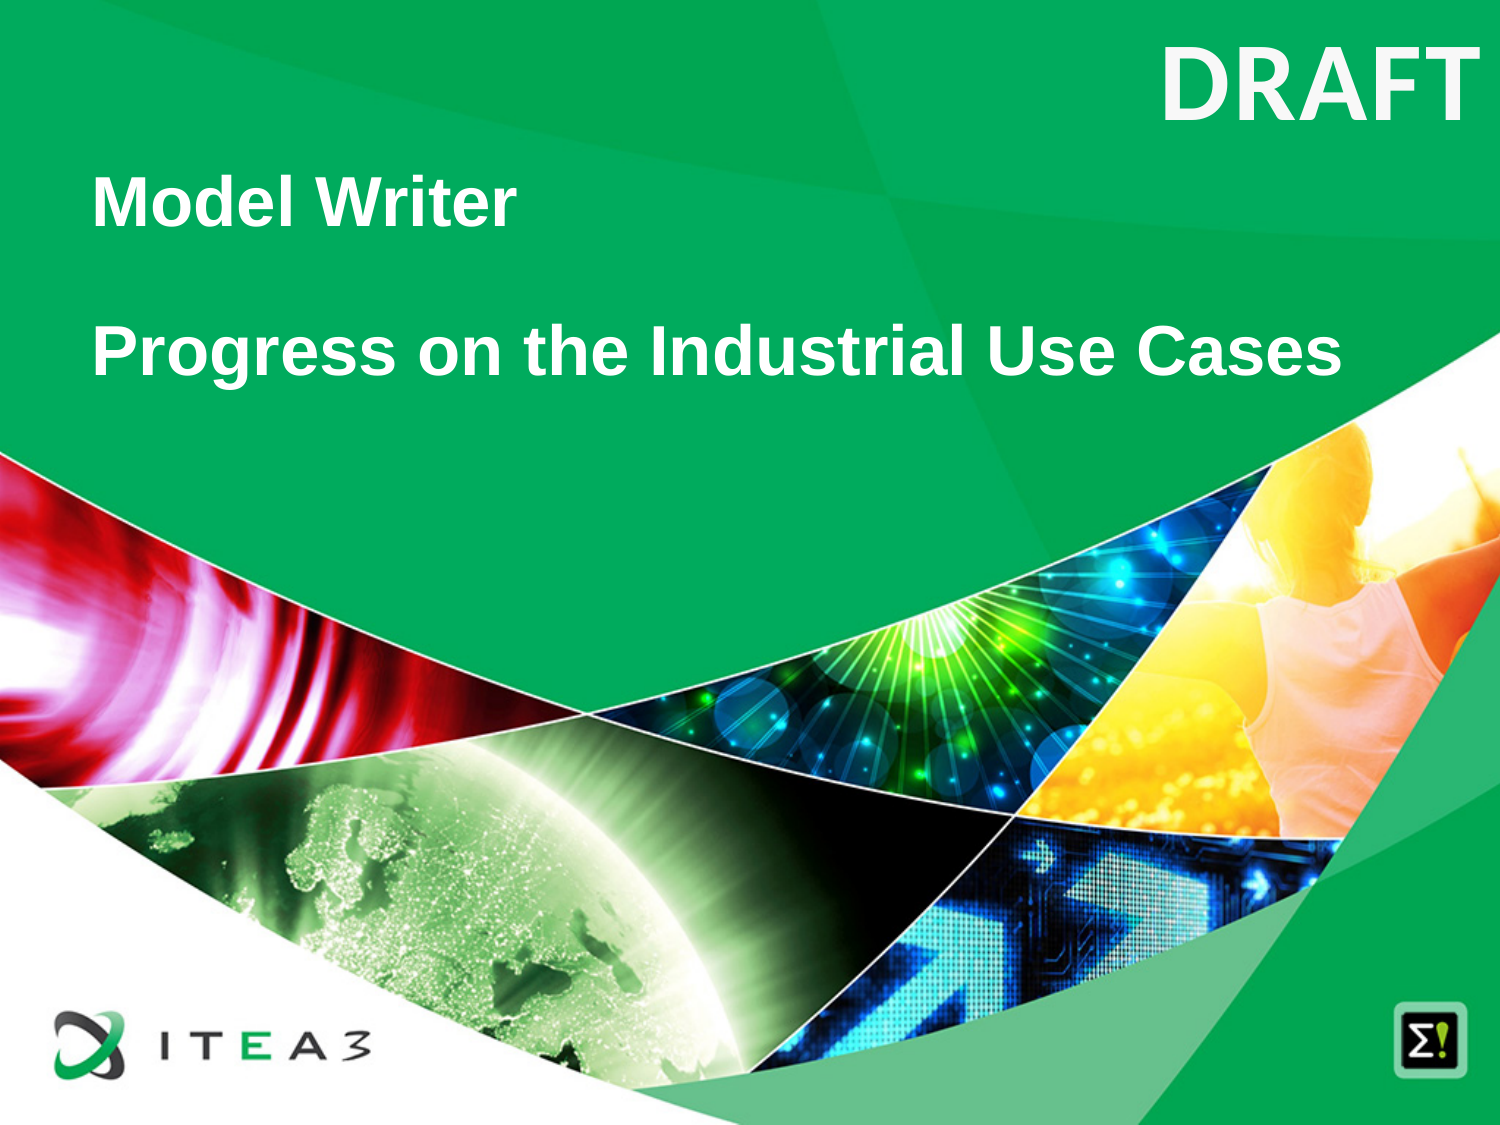

DRAFT
Model Writer
# Progress on the Industrial Use Cases